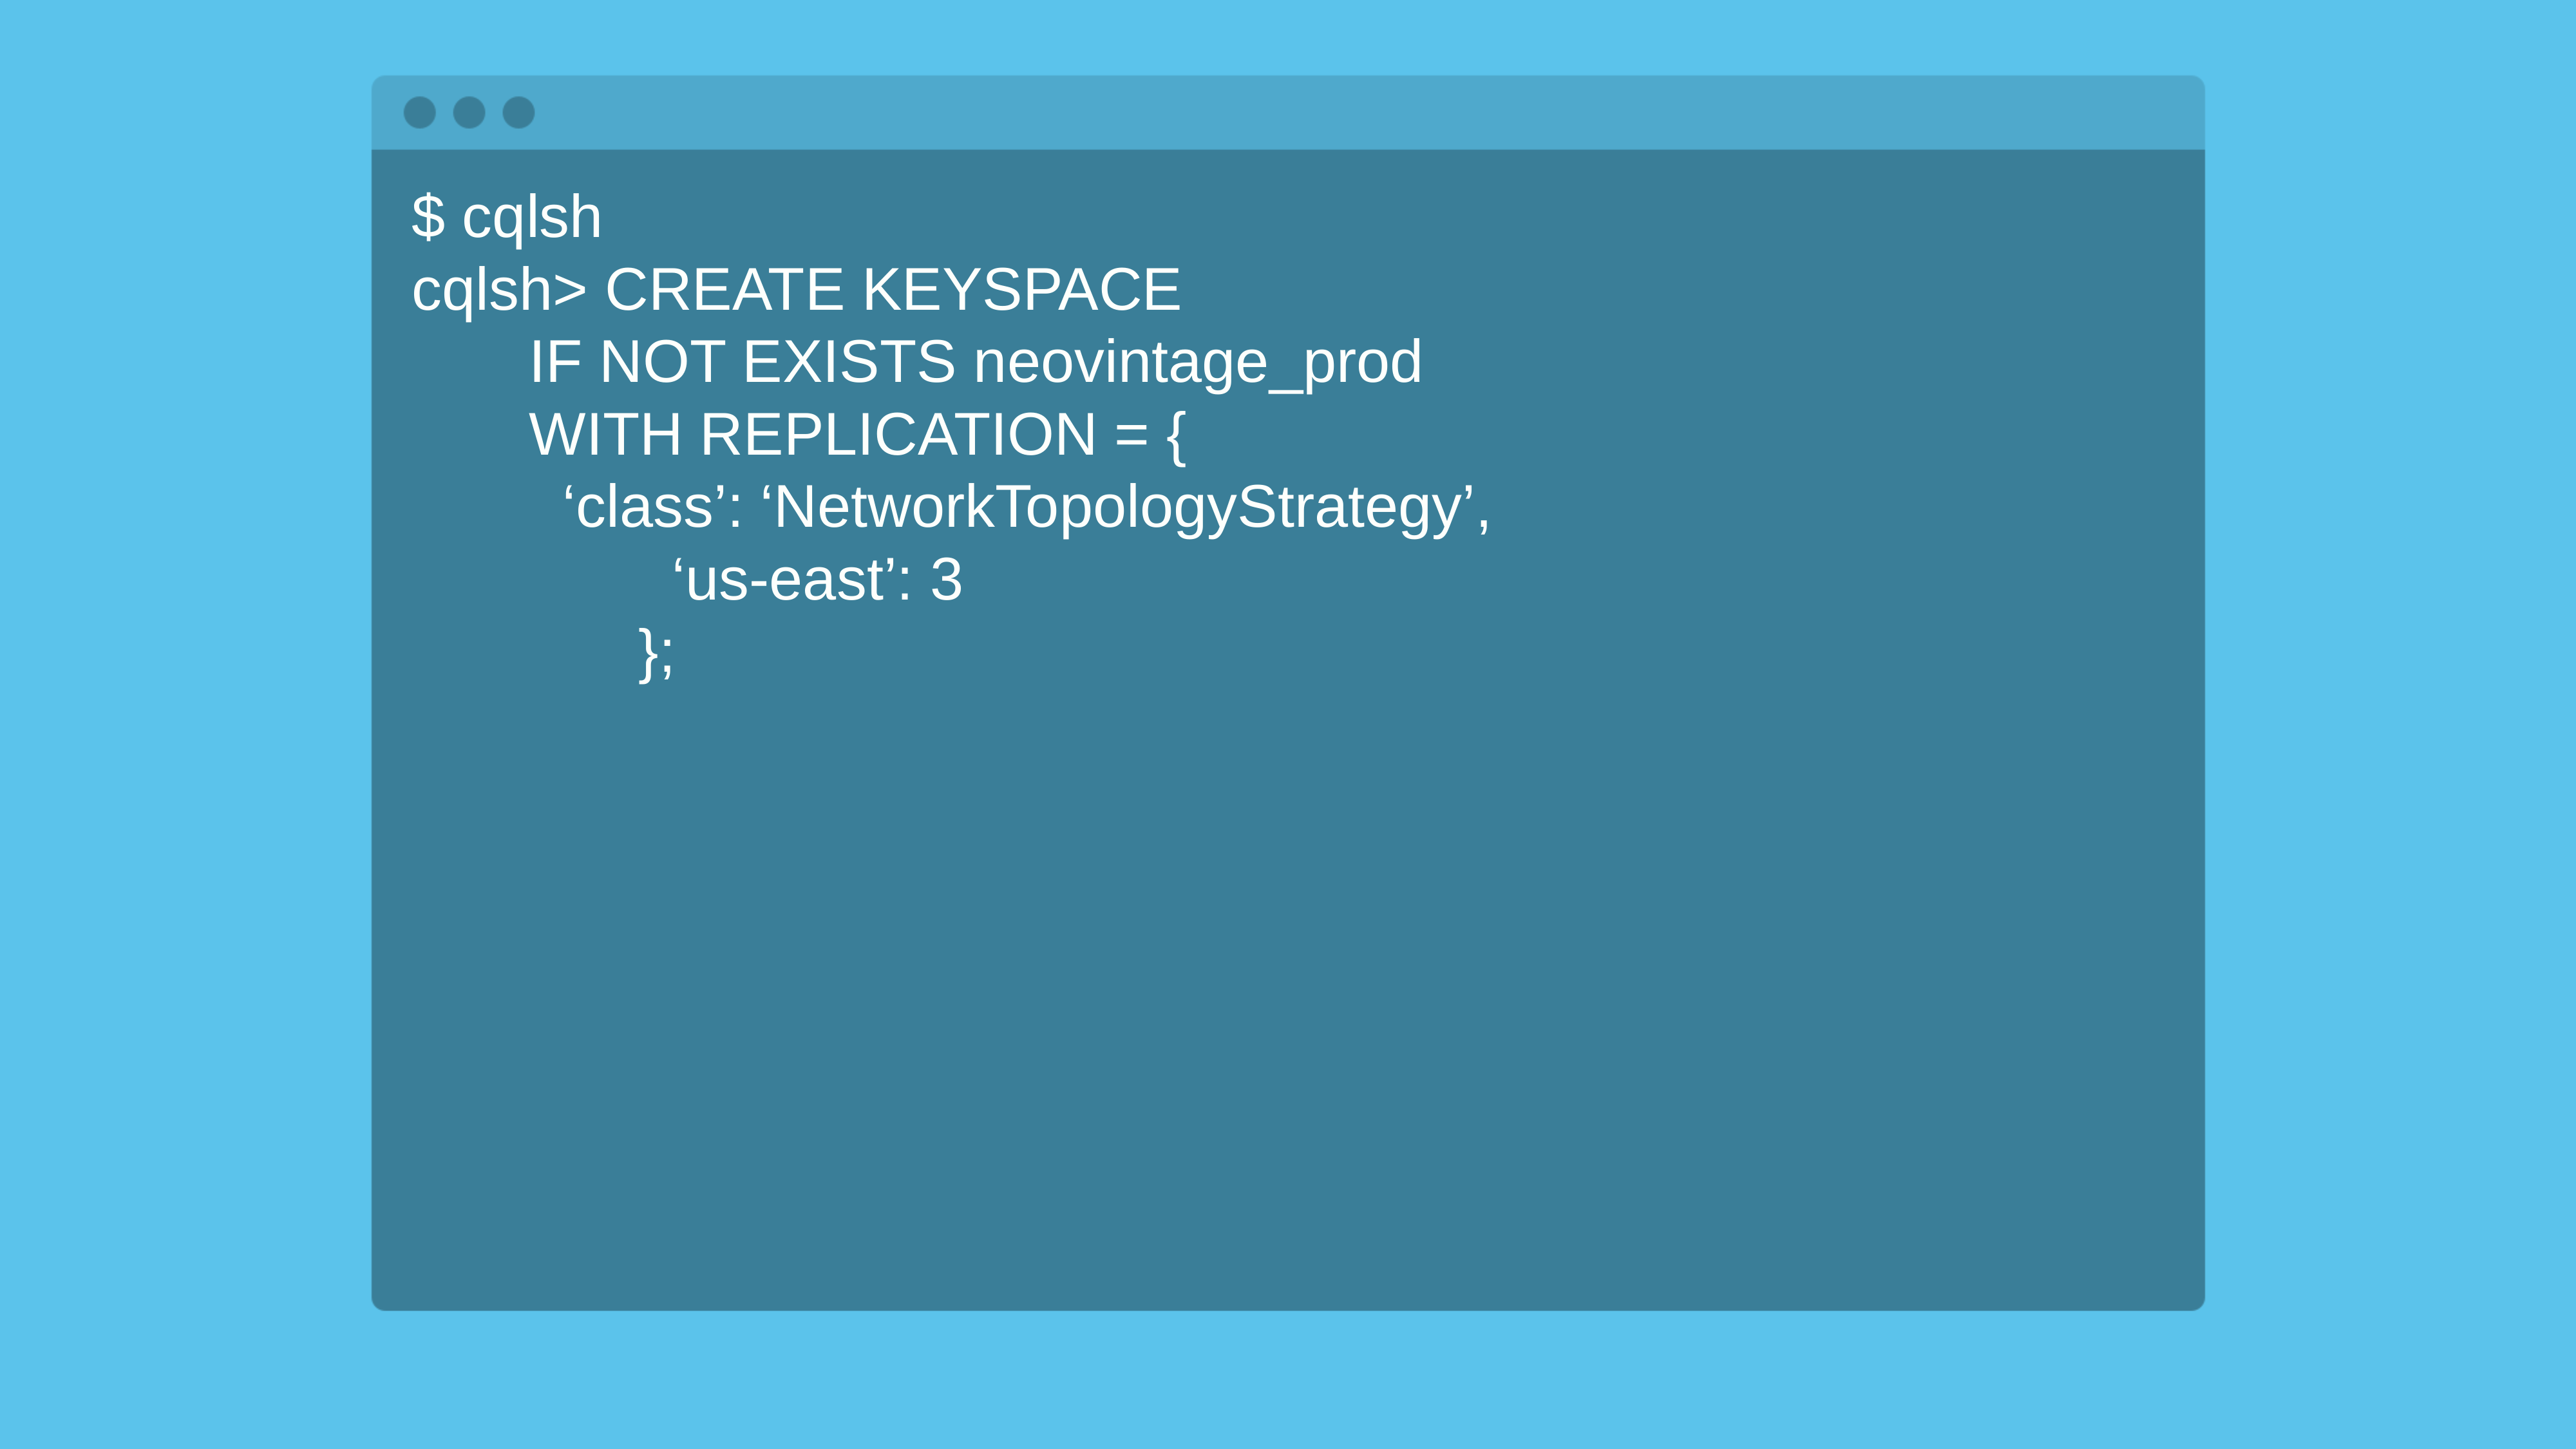

$ cqlsh
cqlsh> CREATE KEYSPACE
       IF NOT EXISTS neovintage_prod
       WITH REPLICATION = {
         ‘class’: ‘NetworkTopologyStrategy’,
    ‘us-east’: 3
  };